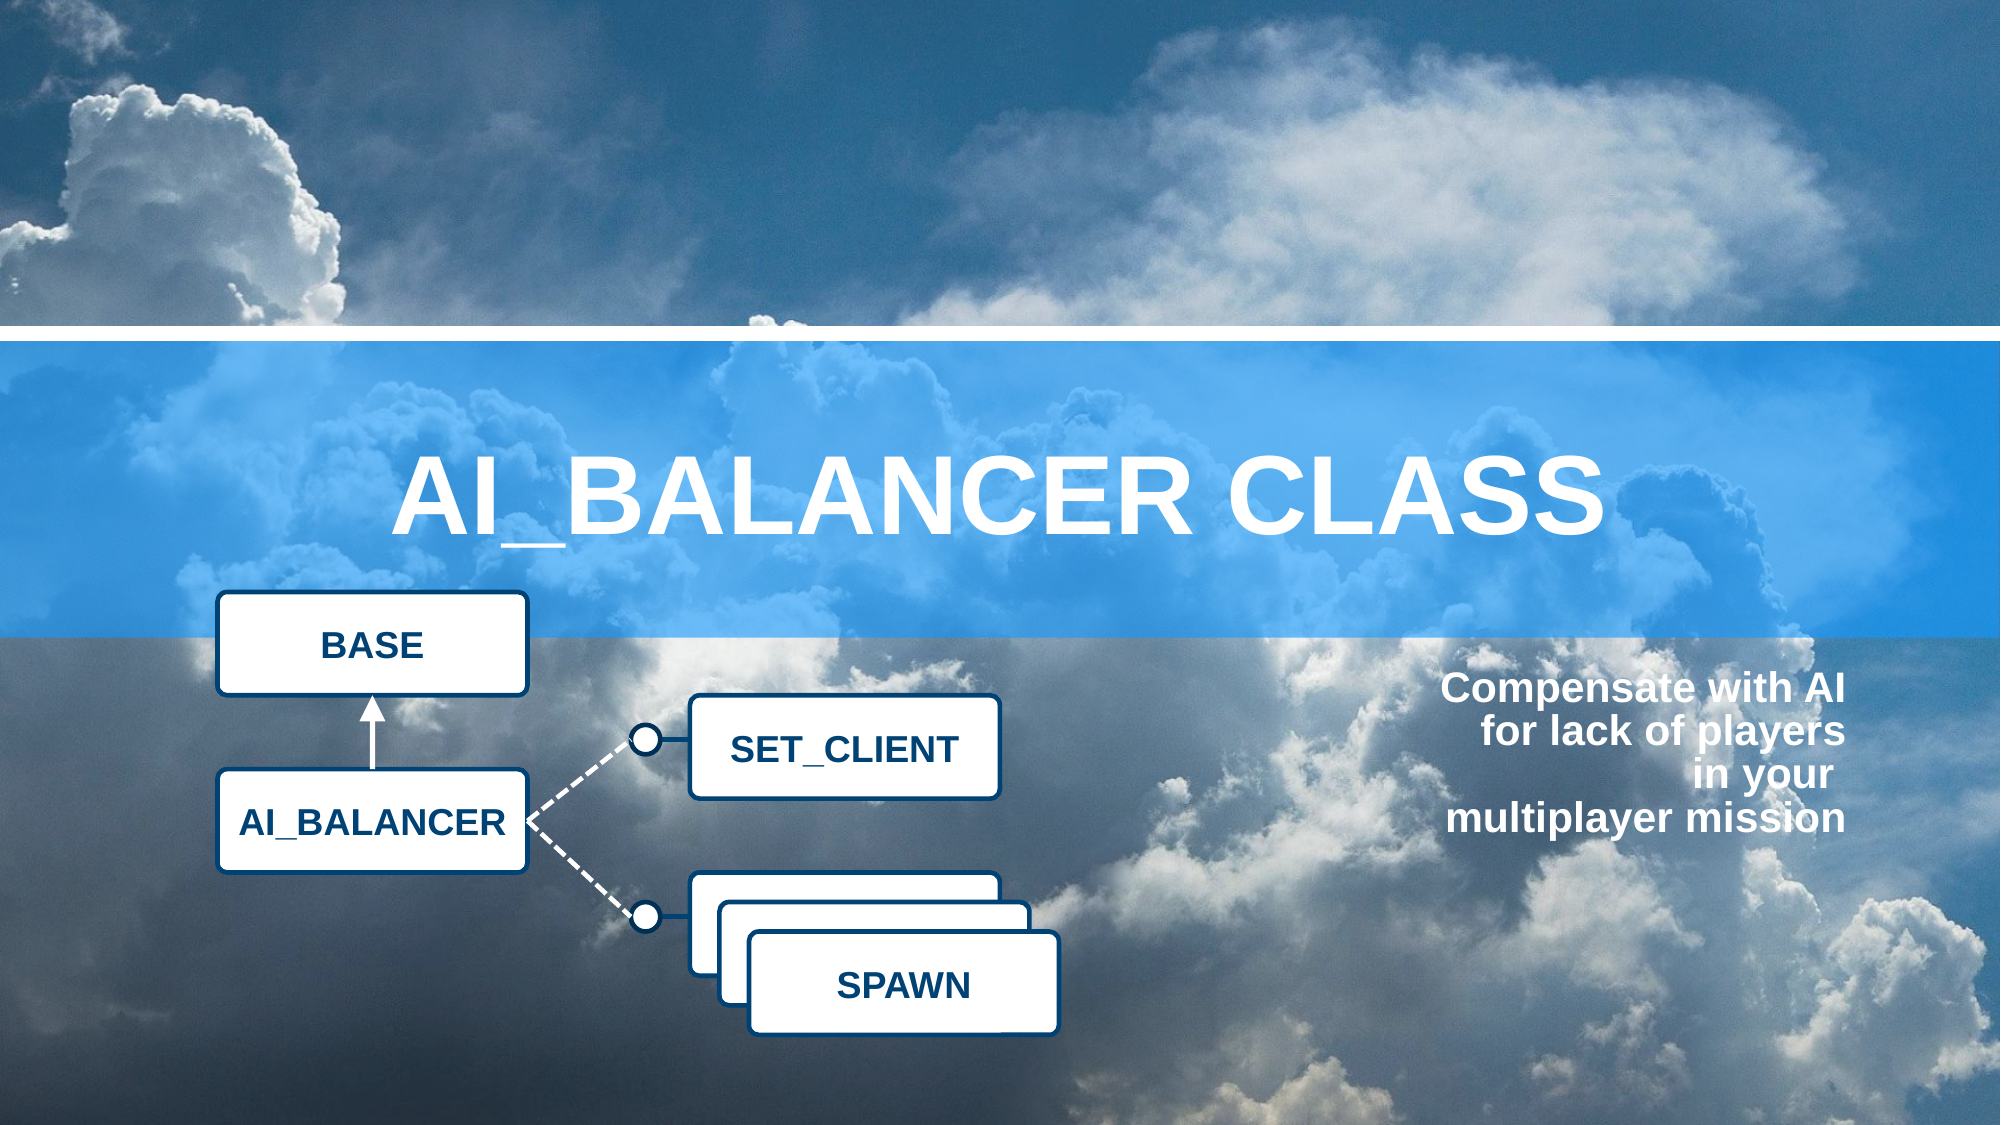

# AI_BALANCER CLASS
BASE
Compensate with AI
for lack of players
in your
multiplayer mission
SET_CLIENT

AI_BALANCER
SPAWN

SPAWN
SPAWN